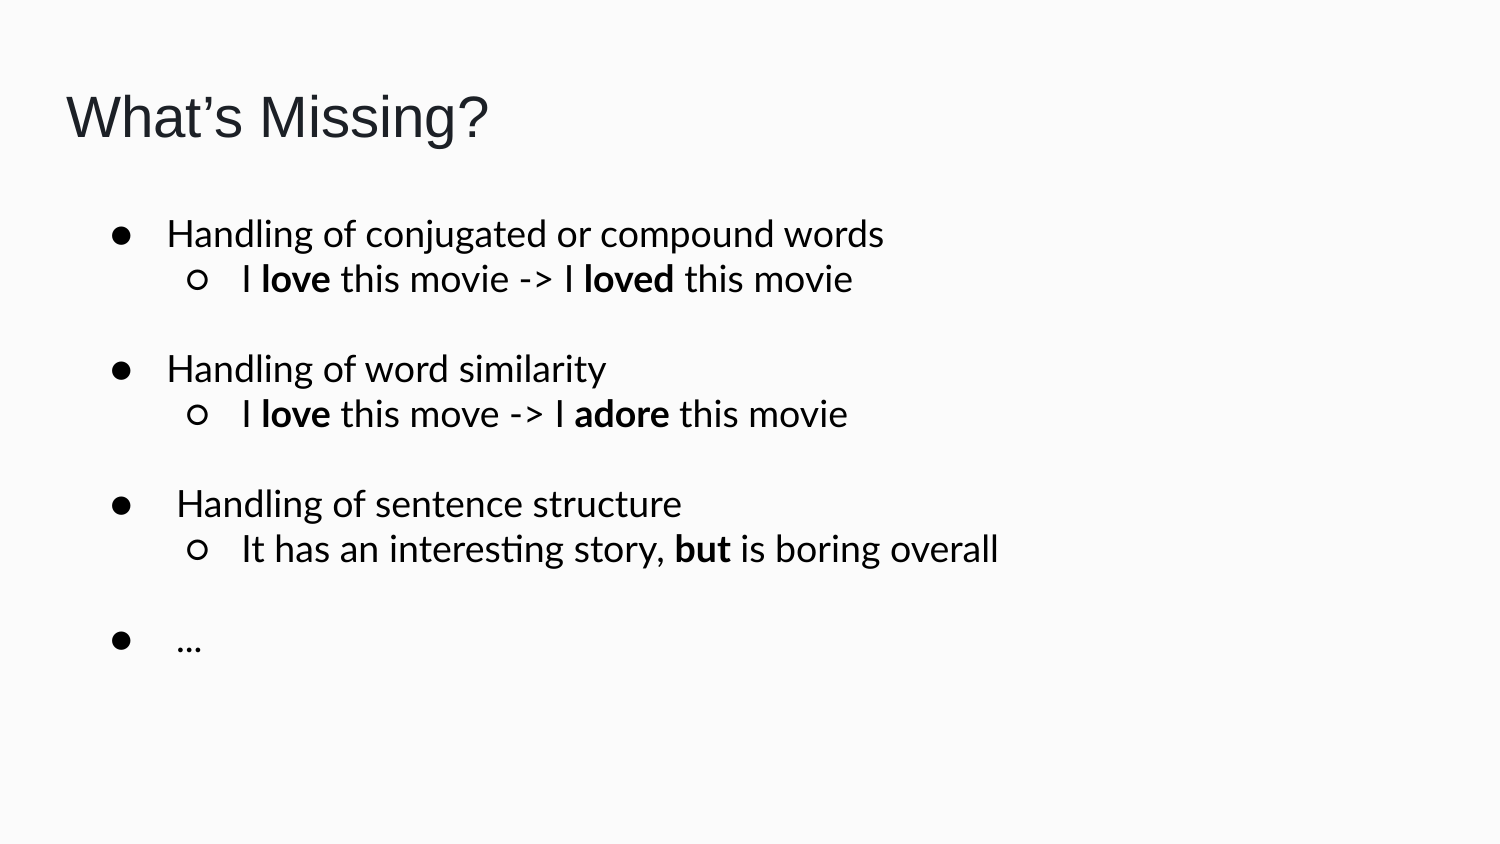

# What’s Missing?
Handling of conjugated or compound words
I love this movie -> I loved this movie

Handling of word similarity
I love this move -> I adore this movie

 Handling of sentence structure
It has an interesting story, but is boring overall

 ...